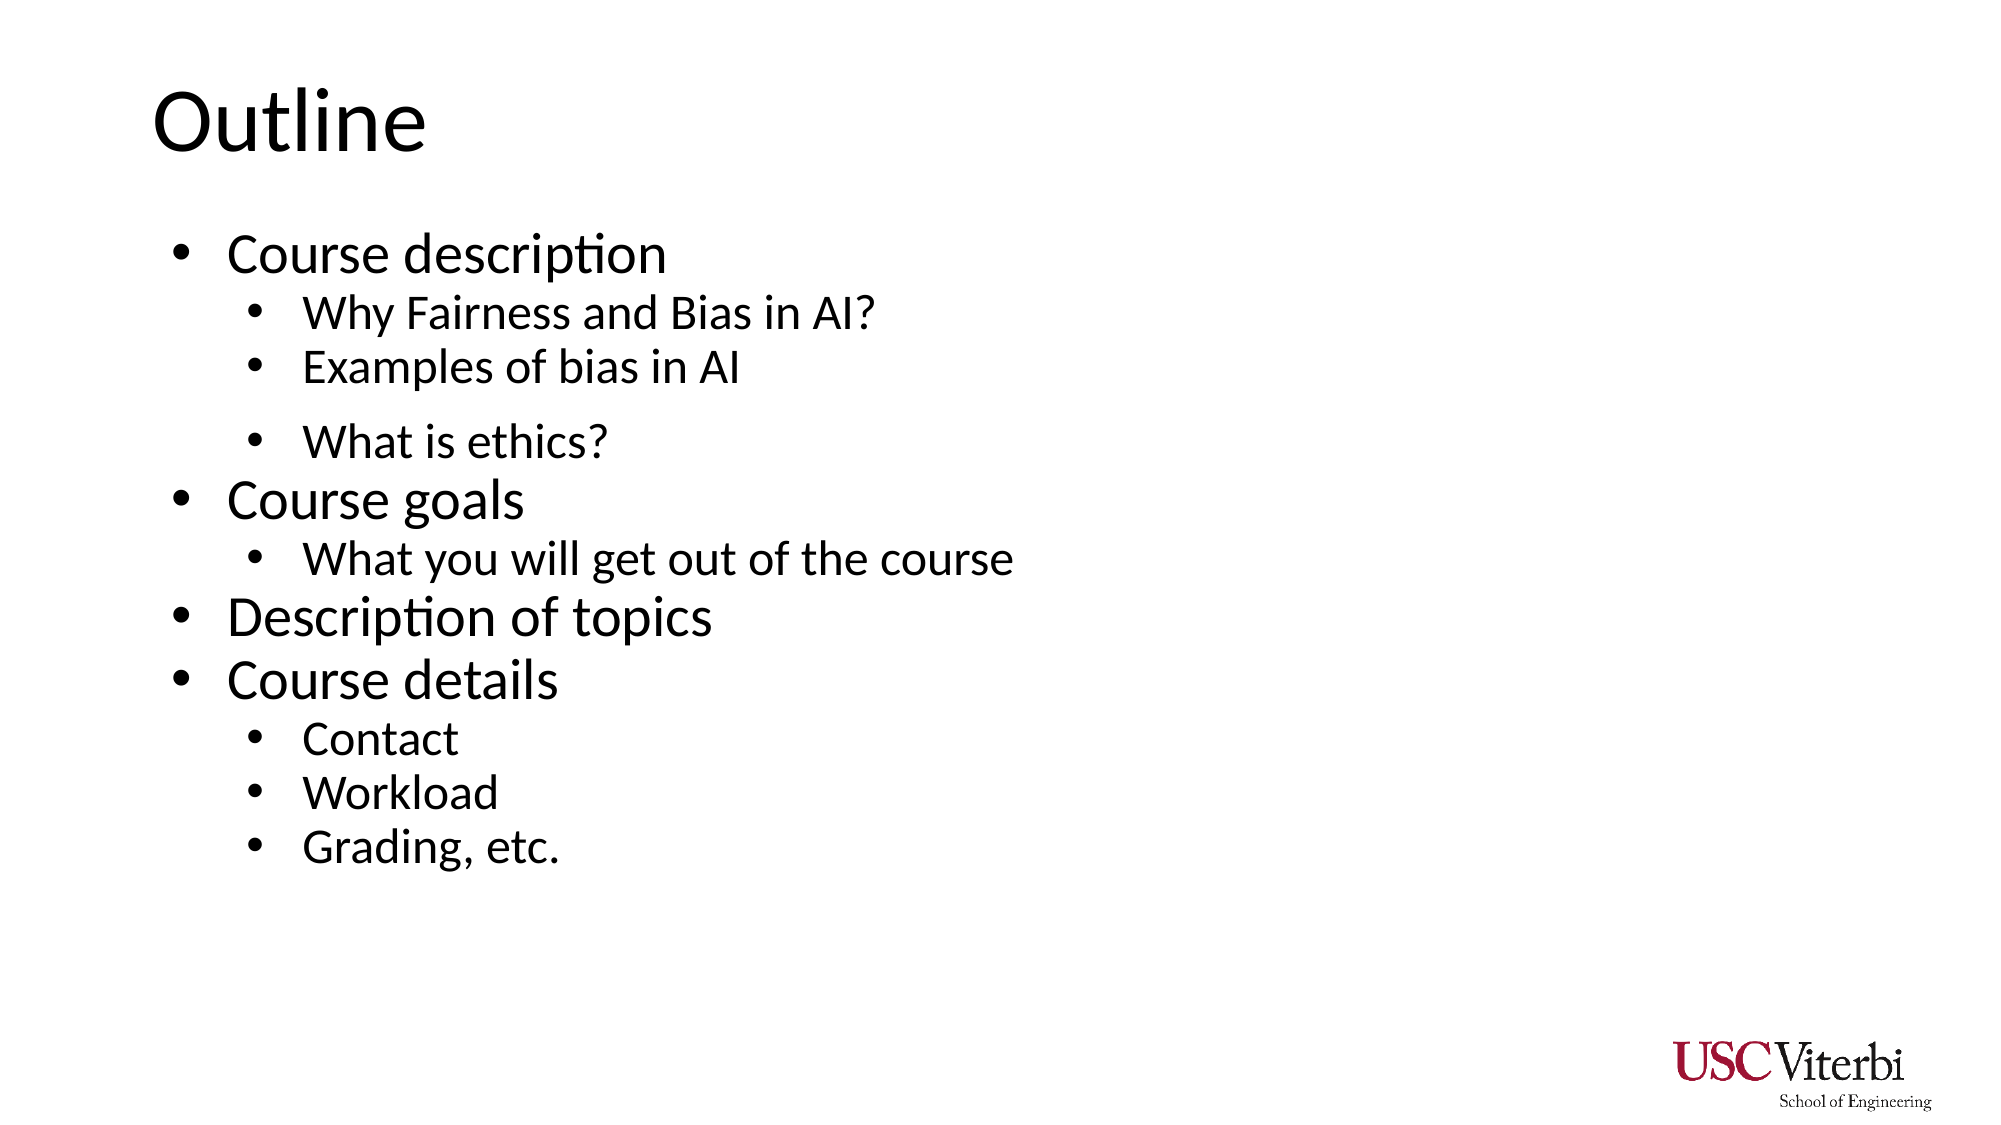

# Outline
Course description
Why Fairness and Bias in AI?
Examples of bias in AI
What is ethics?
Course goals
What you will get out of the course
Description of topics
Course details
Contact
Workload
Grading, etc.